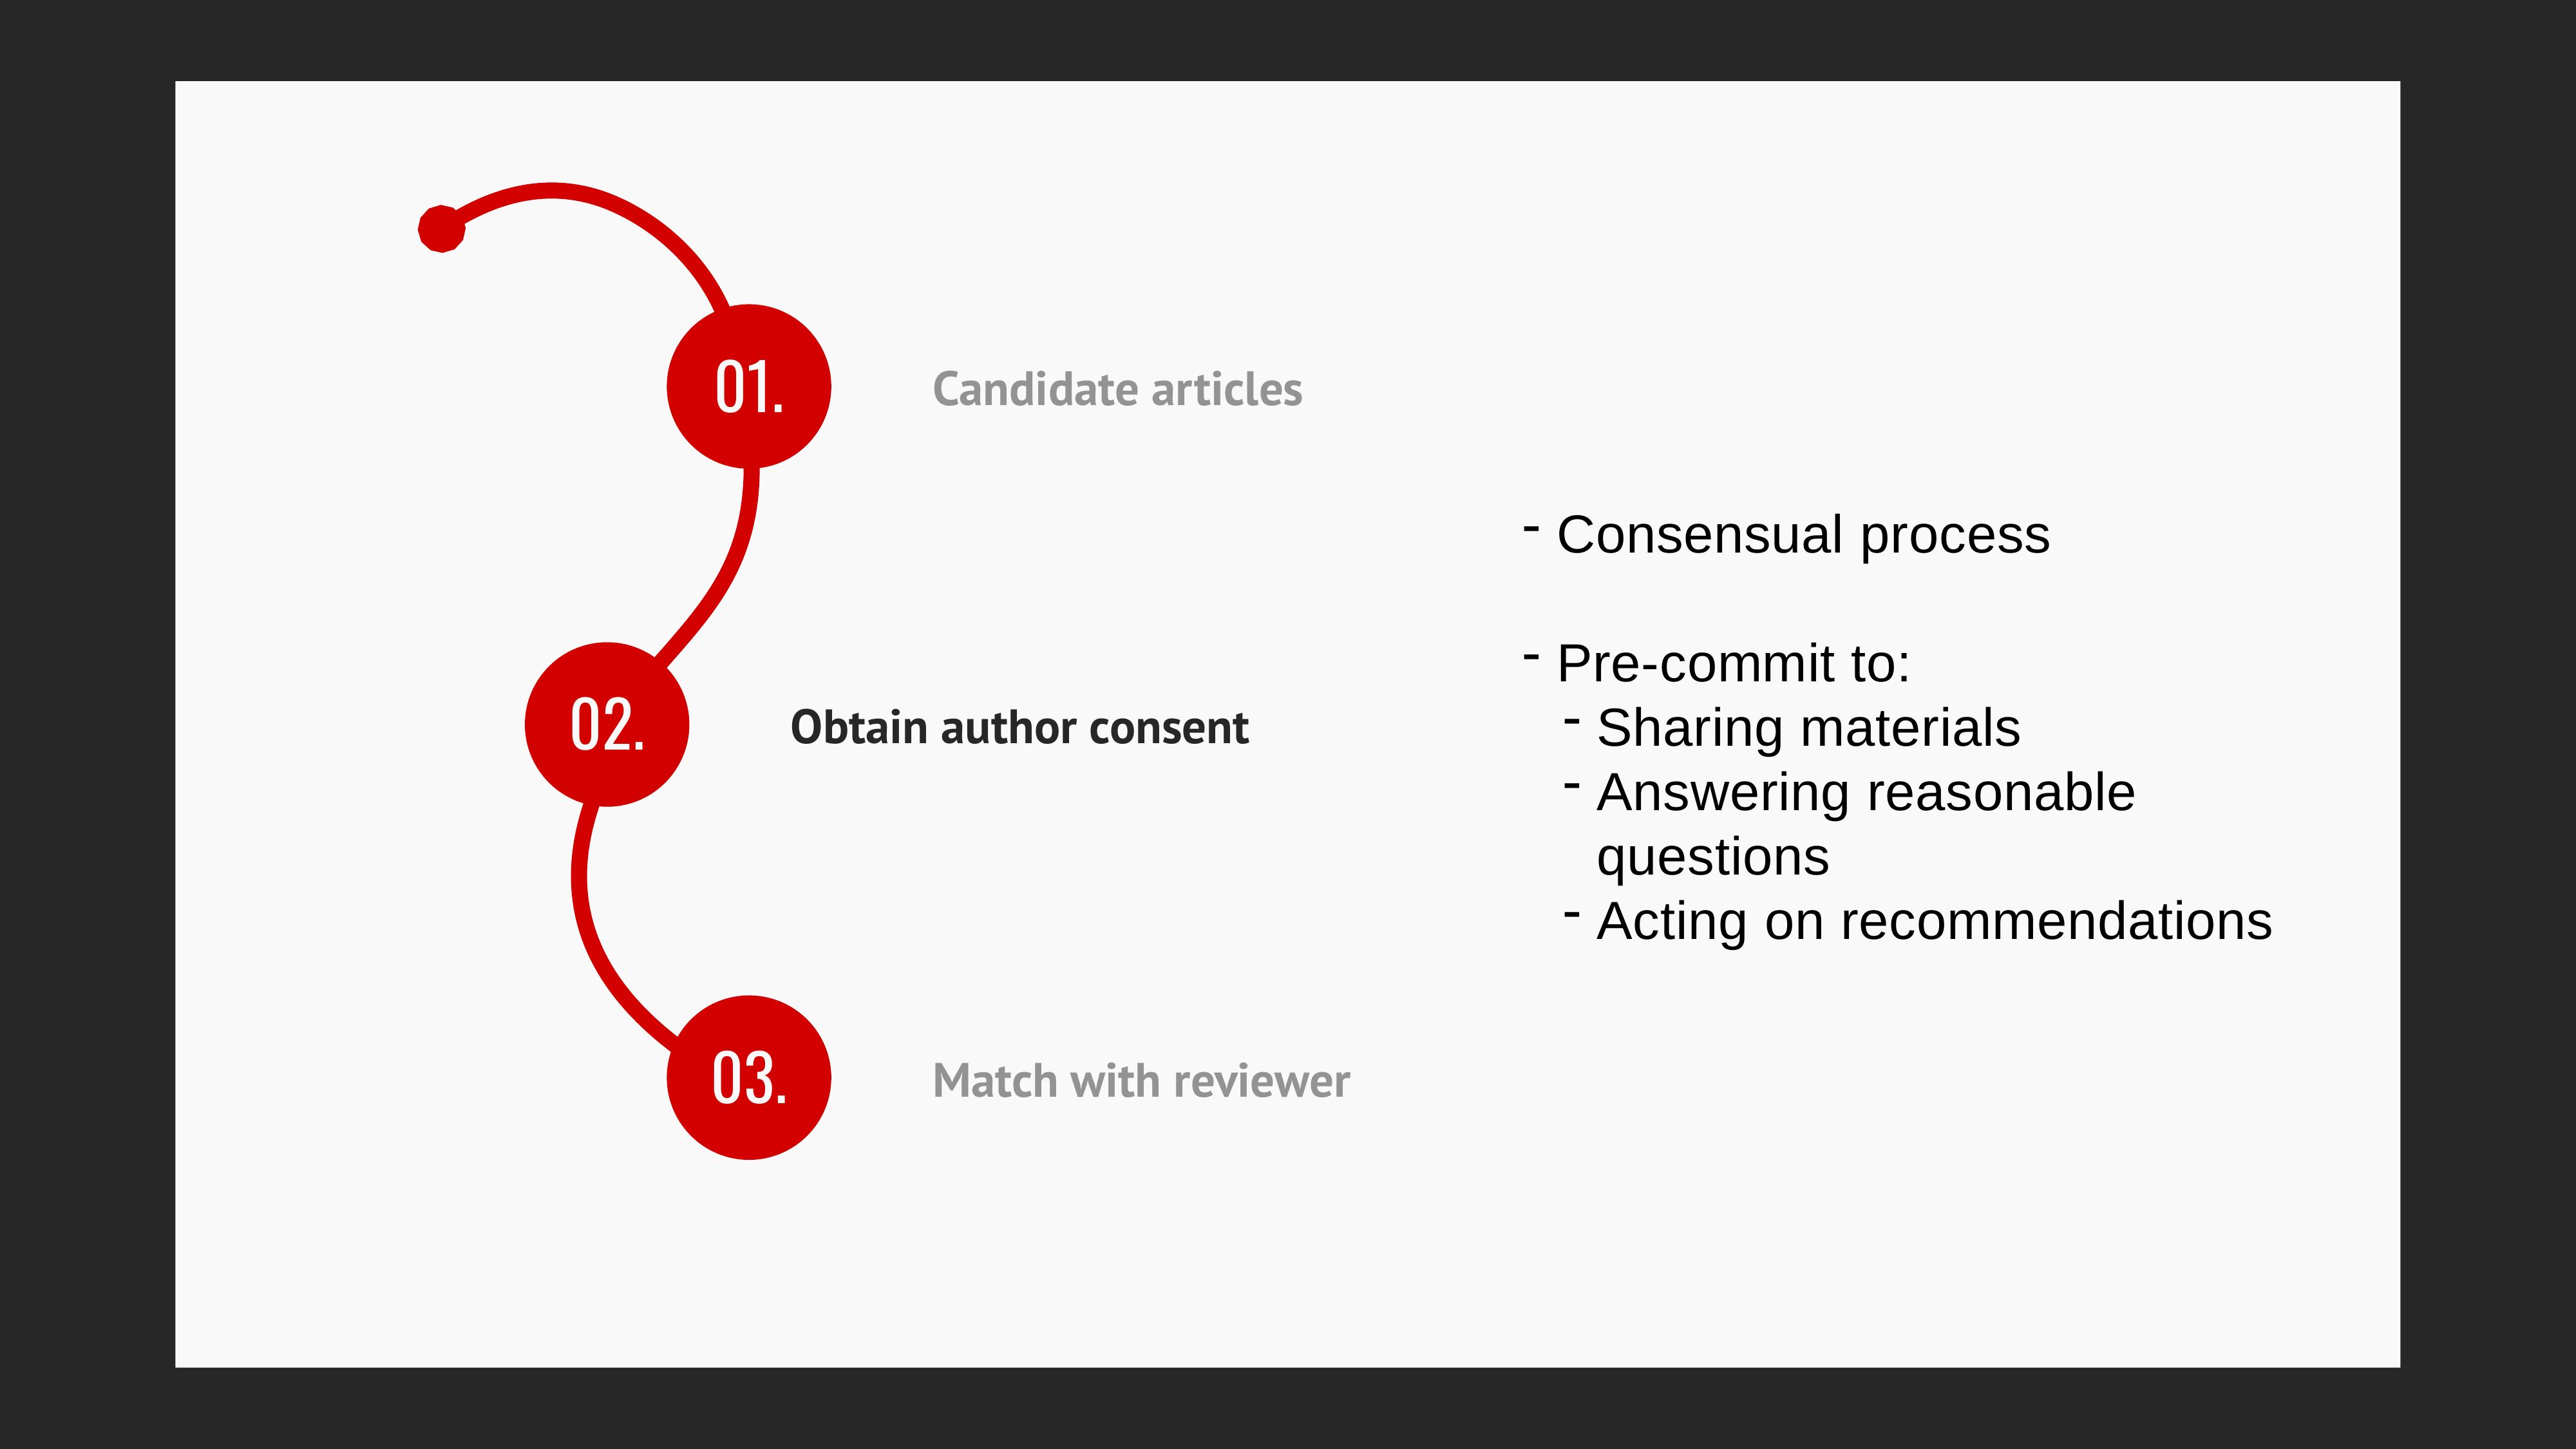

Consensual process

Pre-commit to:
Sharing materials
Answering reasonable questions
Acting on recommendations
01.
Candidate articles
02.
Obtain author consent
03.
Match with reviewer